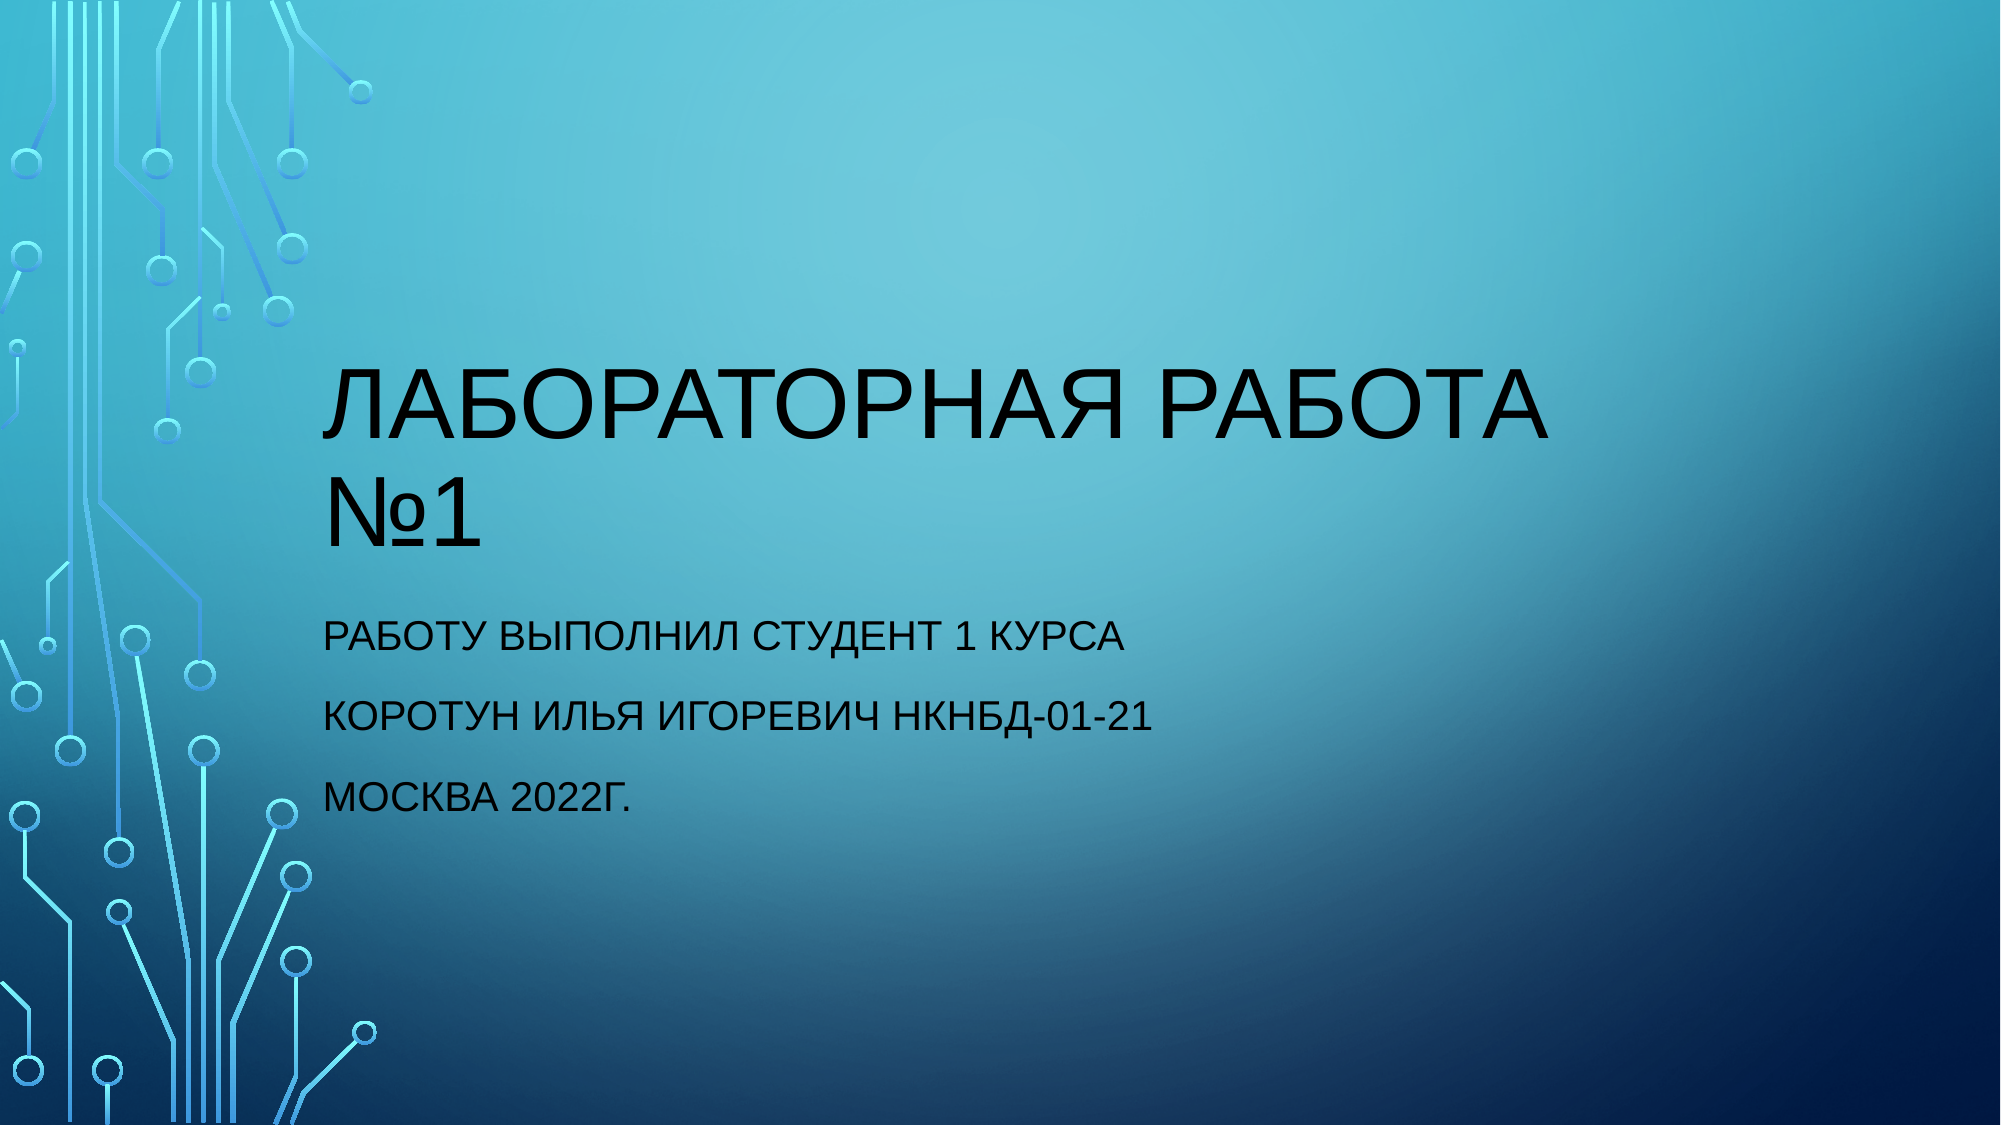

# Лабораторная работа №1
Работу выполнил студент 1 курса
Коротун илья игоревич нкнбд-01-21
Москва 2022г.